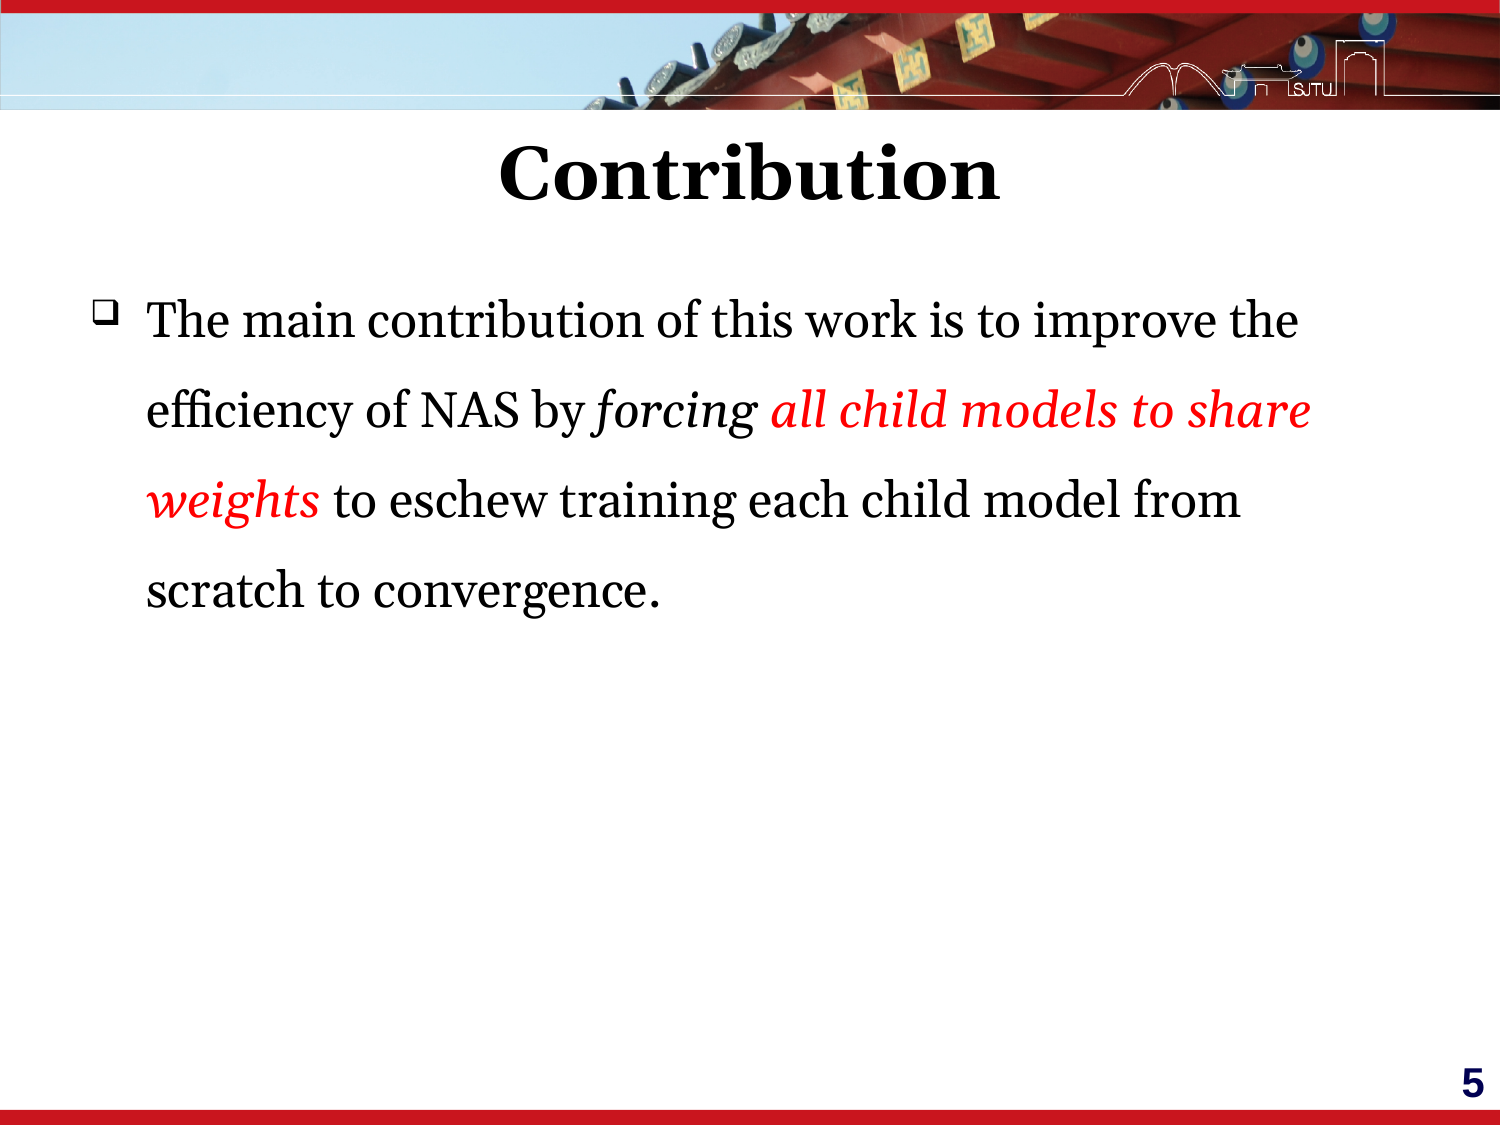

# Contribution
The main contribution of this work is to improve the efficiency of NAS by forcing all child models to share weights to eschew training each child model from scratch to convergence.

5